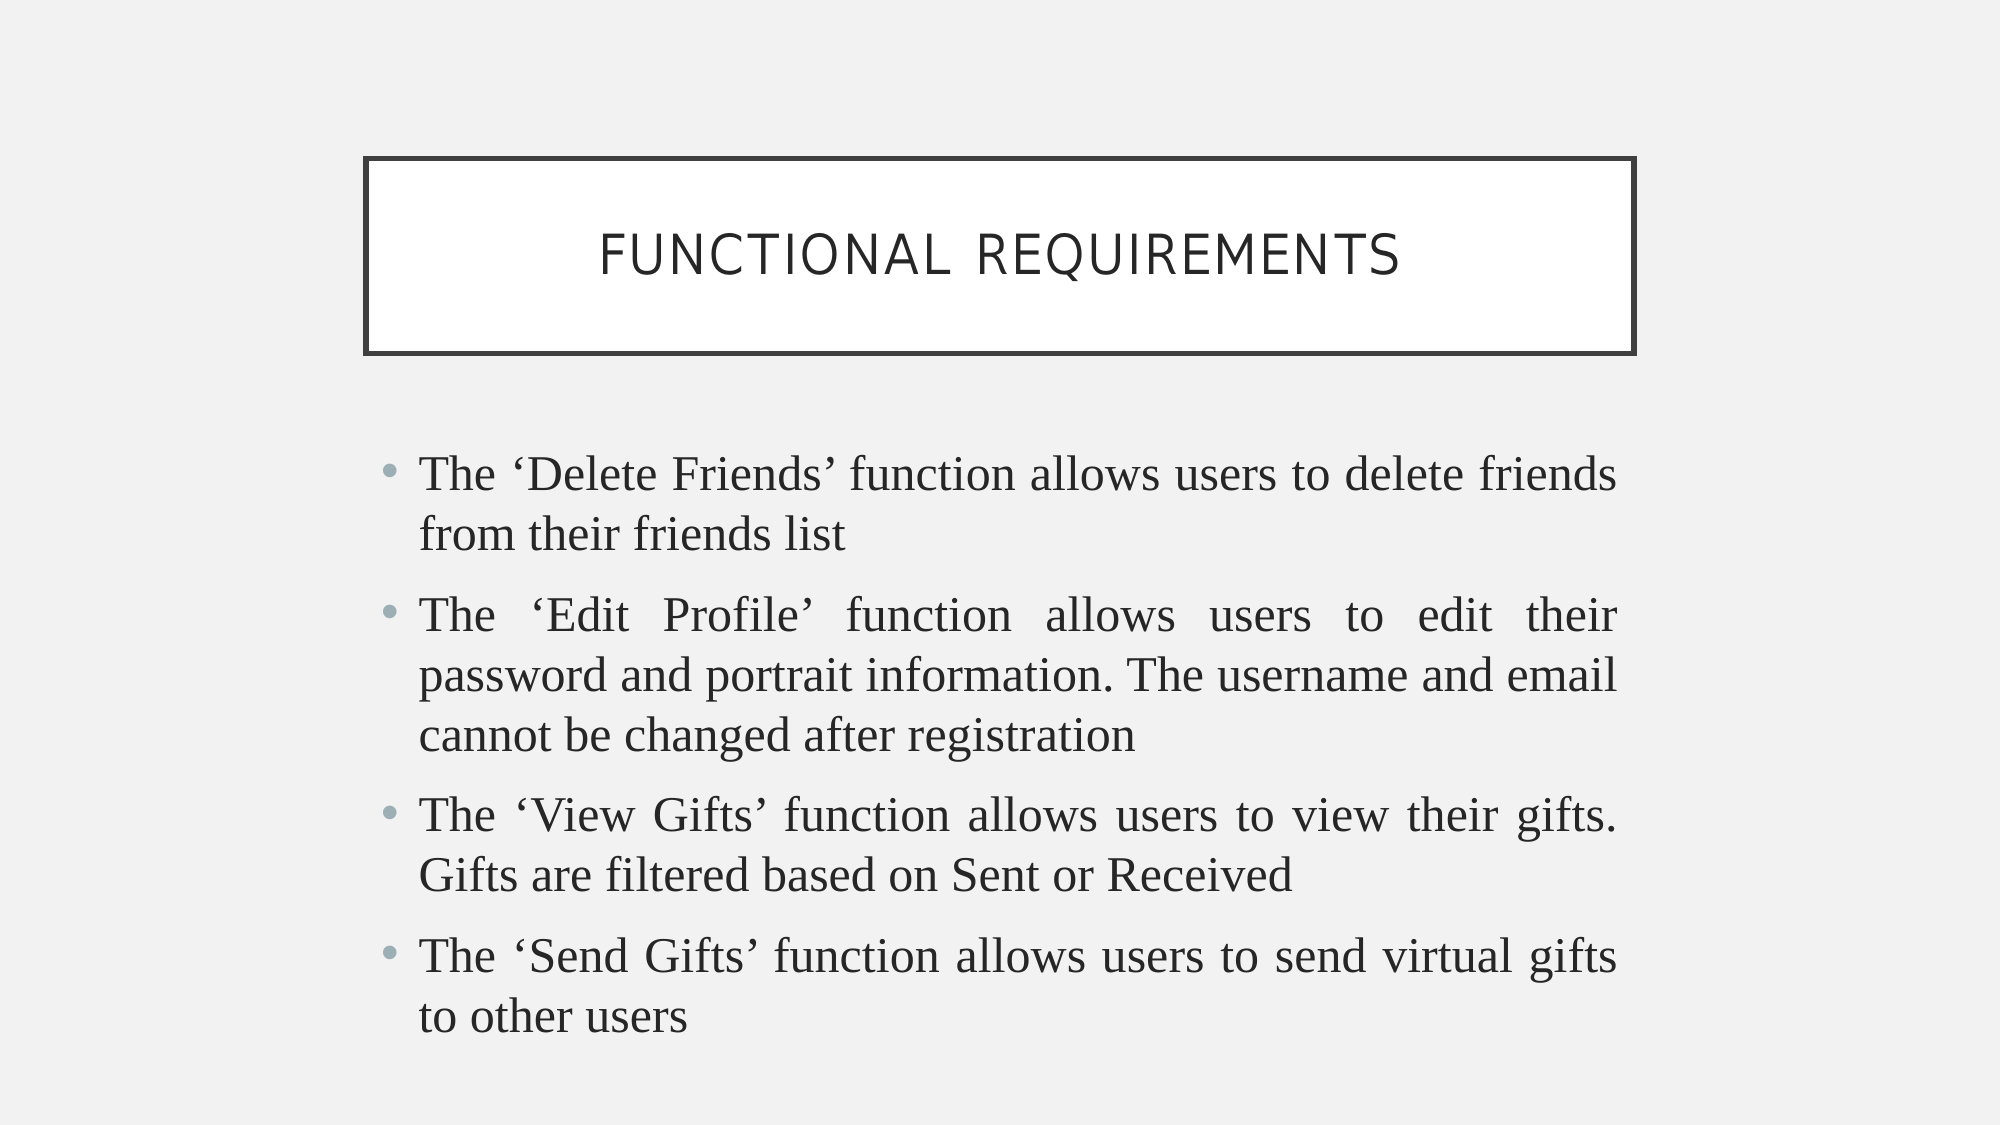

# Functional requirements
The ‘Delete Friends’ function allows users to delete friends from their friends list
The ‘Edit Profile’ function allows users to edit their password and portrait information. The username and email cannot be changed after registration
The ‘View Gifts’ function allows users to view their gifts. Gifts are filtered based on Sent or Received
The ‘Send Gifts’ function allows users to send virtual gifts to other users